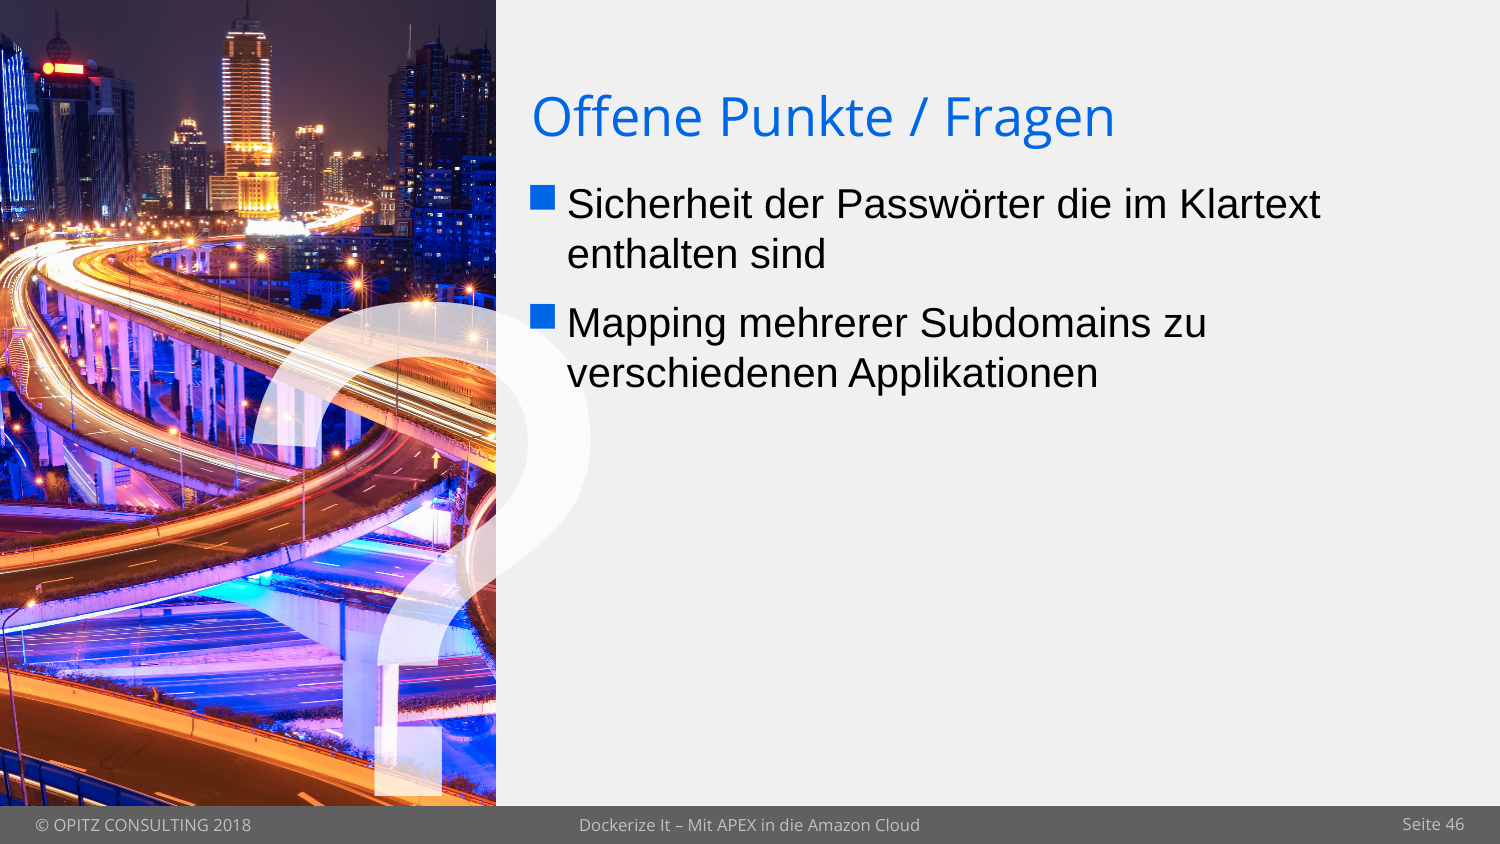

# Offene Punkte / Fragen
Sicherheit der Passwörter die im Klartext enthalten sind
Mapping mehrerer Subdomains zu verschiedenen Applikationen

Dockerize It – Mit APEX in die Amazon Cloud
Seite 46